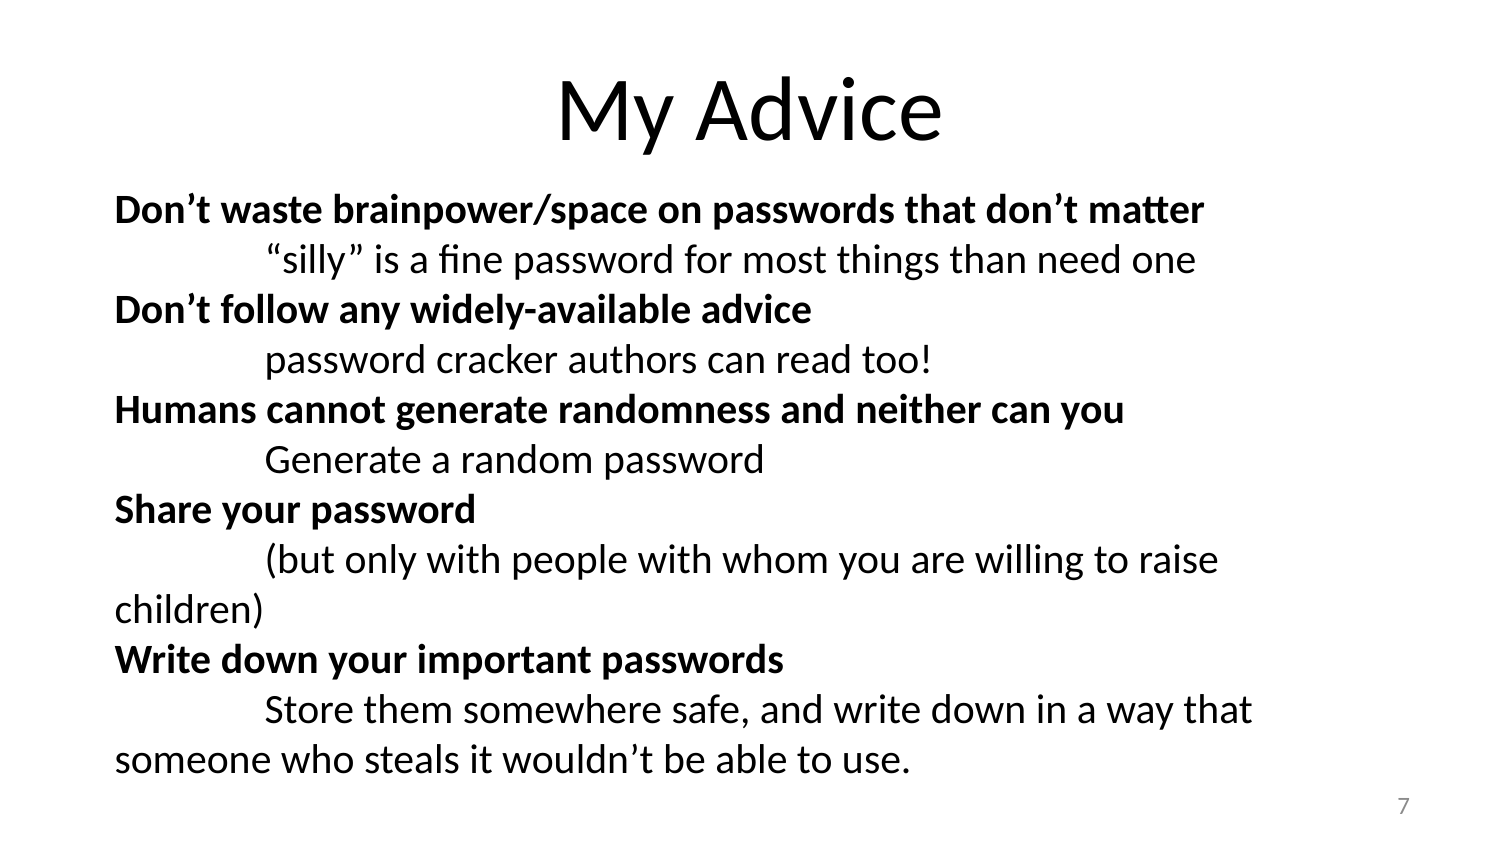

# My Advice
Don’t waste brainpower/space on passwords that don’t matter
	“silly” is a fine password for most things than need one
Don’t follow any widely-available advice
	password cracker authors can read too!
Humans cannot generate randomness and neither can you
	Generate a random password
Share your password
	(but only with people with whom you are willing to raise children)
Write down your important passwords
	Store them somewhere safe, and write down in a way that 	someone who steals it wouldn’t be able to use.
7